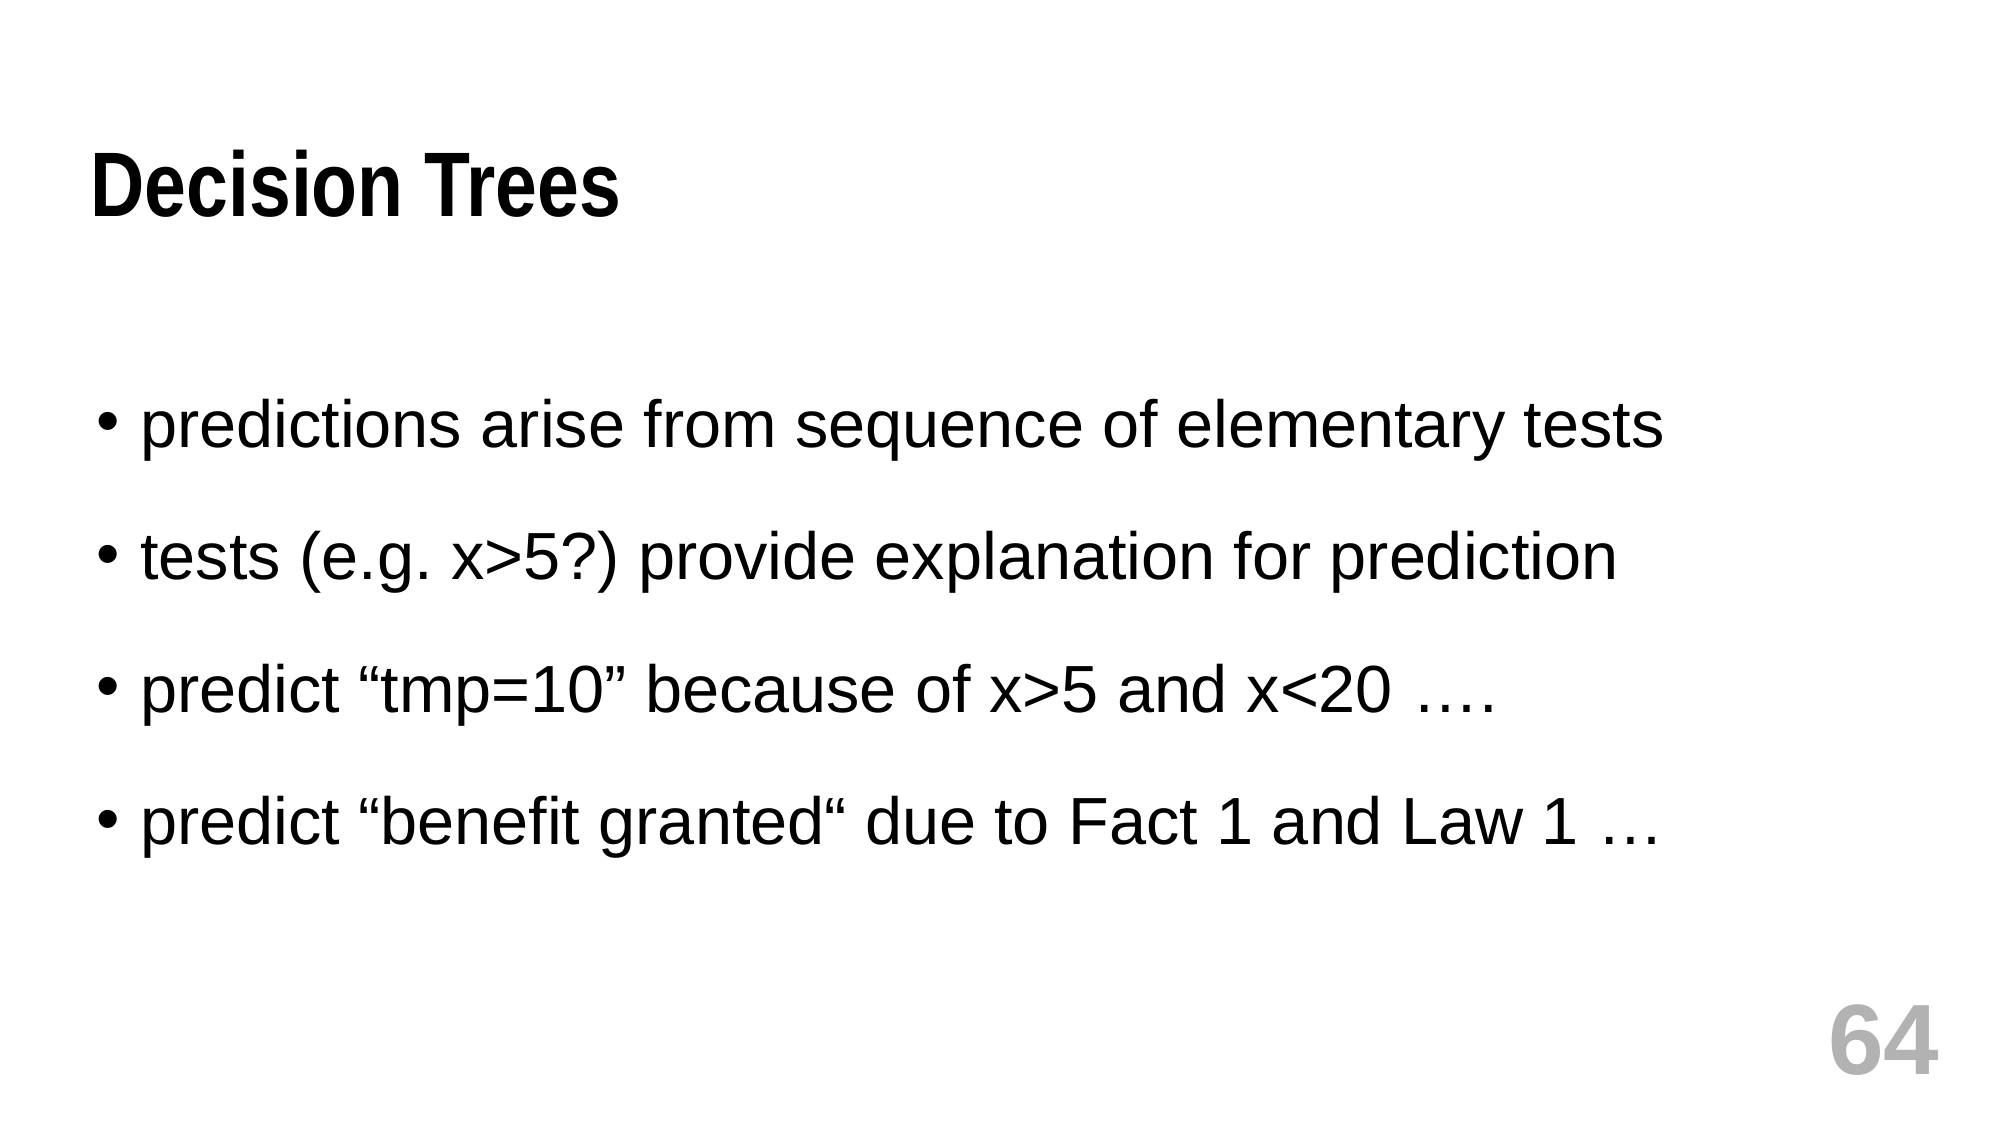

# Decision Trees
predictions arise from sequence of elementary tests
tests (e.g. x>5?) provide explanation for prediction
predict “tmp=10” because of x>5 and x<20 ….
predict “benefit granted“ due to Fact 1 and Law 1 …

64